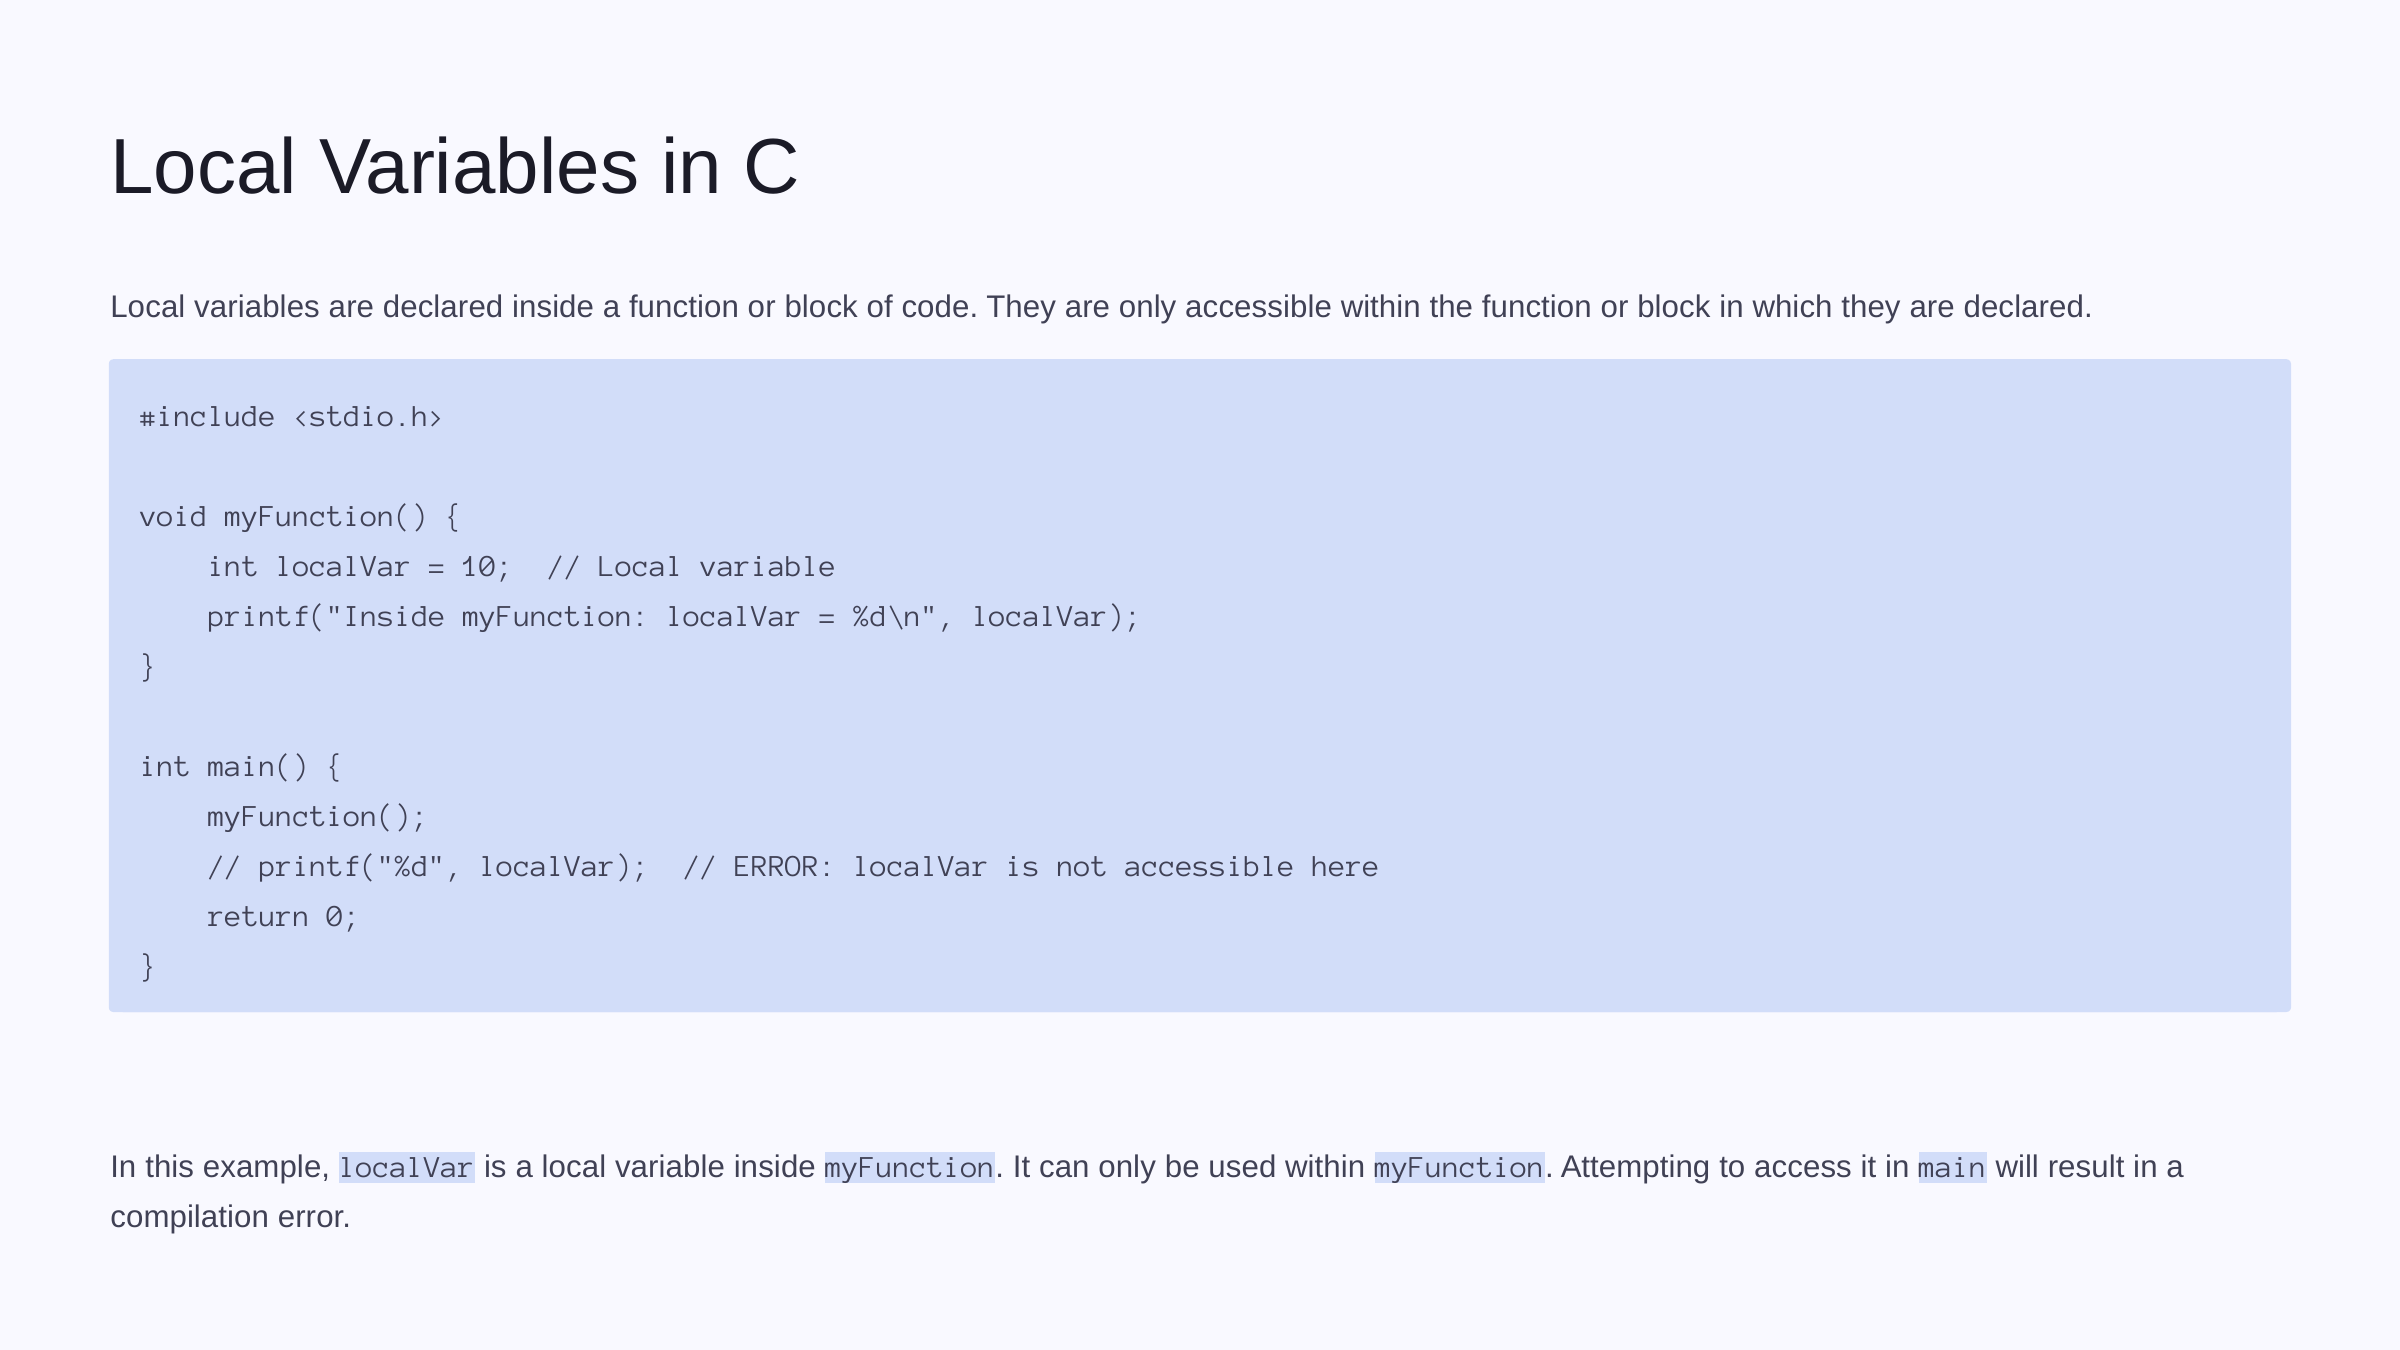

Local Variables in C
Local variables are declared inside a function or block of code. They are only accessible within the function or block in which they are declared.

#include <stdio.h>

void myFunction() {
    int localVar = 10;  // Local variable
    printf("Inside myFunction: localVar = %d\n", localVar);
}

int main() {
    myFunction();
    // printf("%d", localVar);  // ERROR: localVar is not accessible here
    return 0;
}

In this example, localVar is a local variable inside myFunction. It can only be used within myFunction. Attempting to access it in main will result in a compilation error.